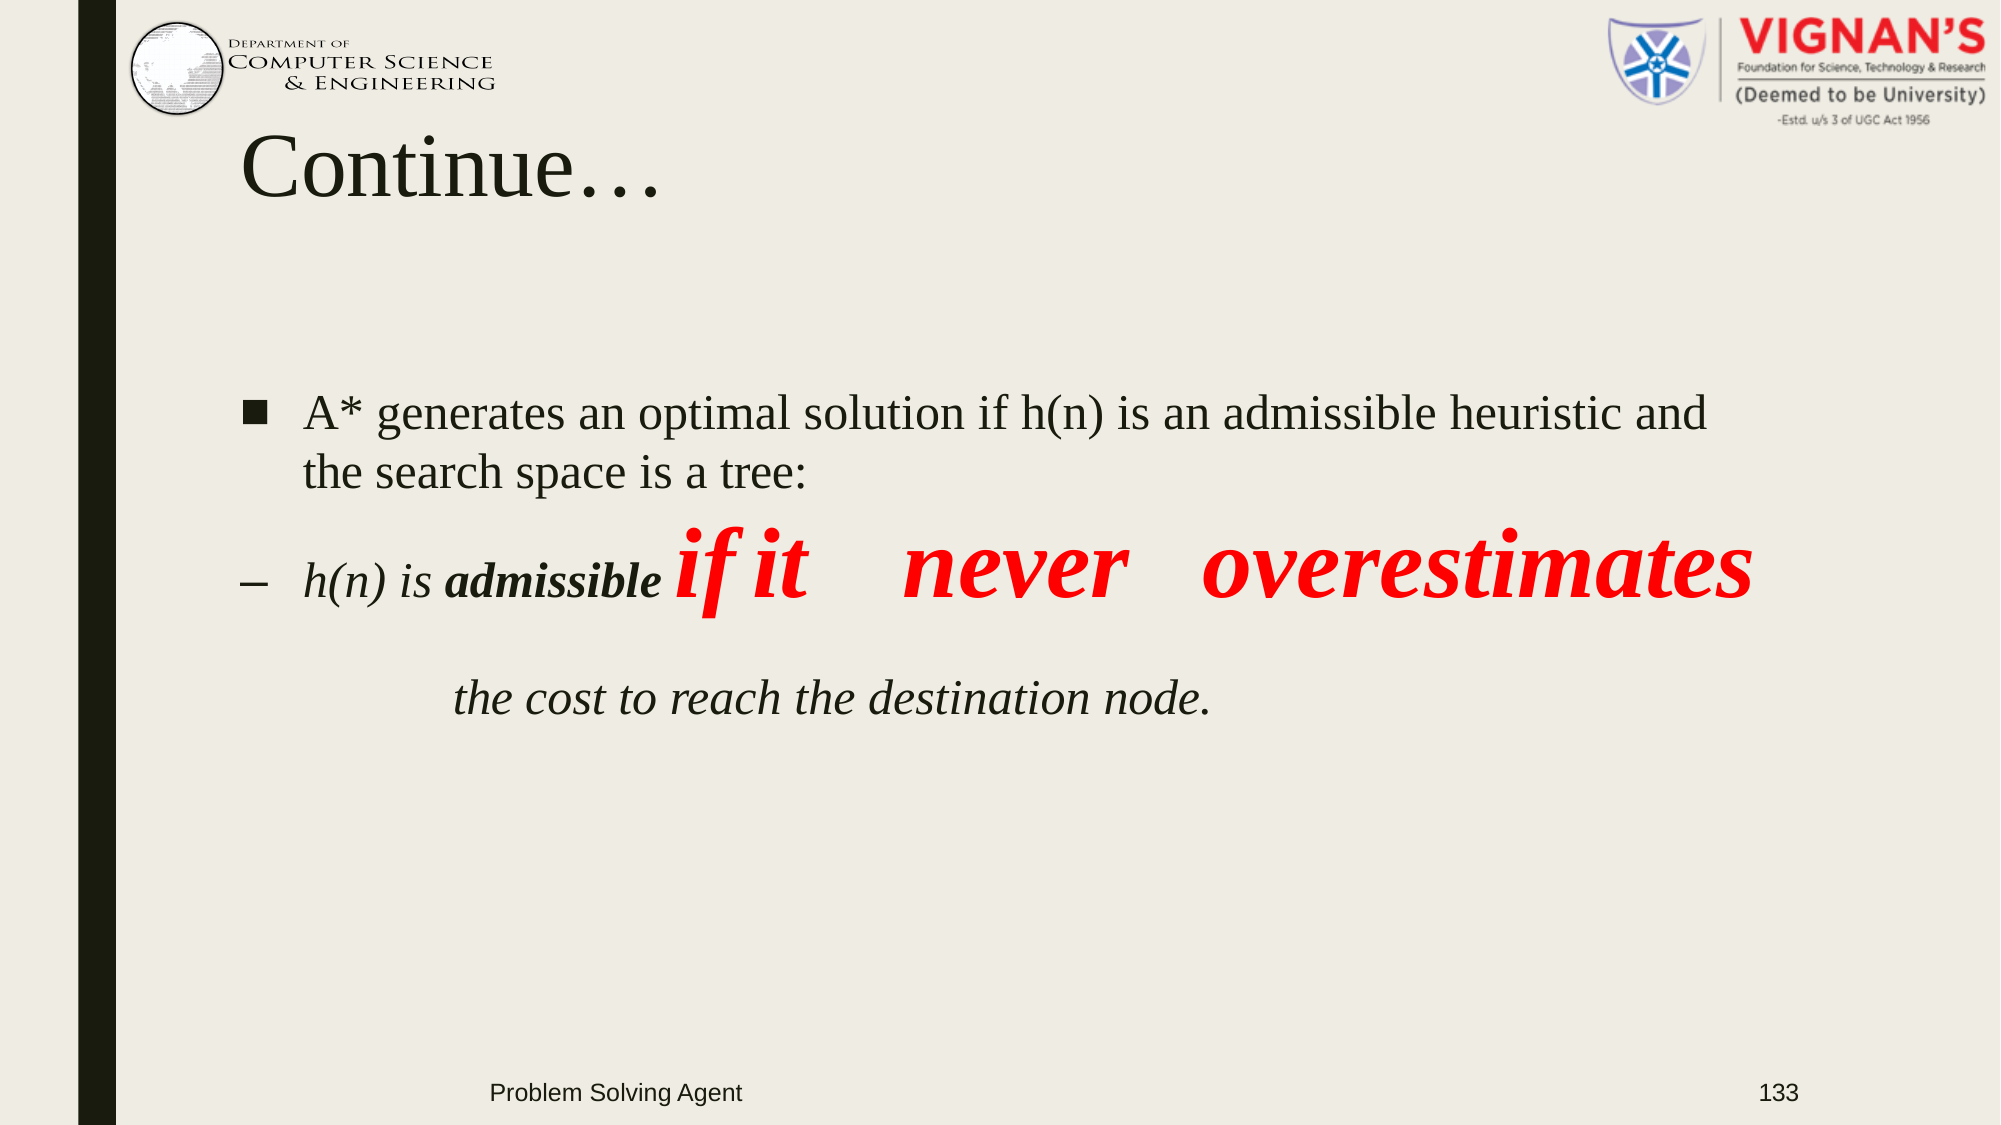

# Continue…
A* generates an optimal solution if h(n) is an admissible heuristic and the search space is a tree:
–	h(n) is admissible if	it	never	overestimates	the cost to reach the destination node.
Problem Solving Agent
133